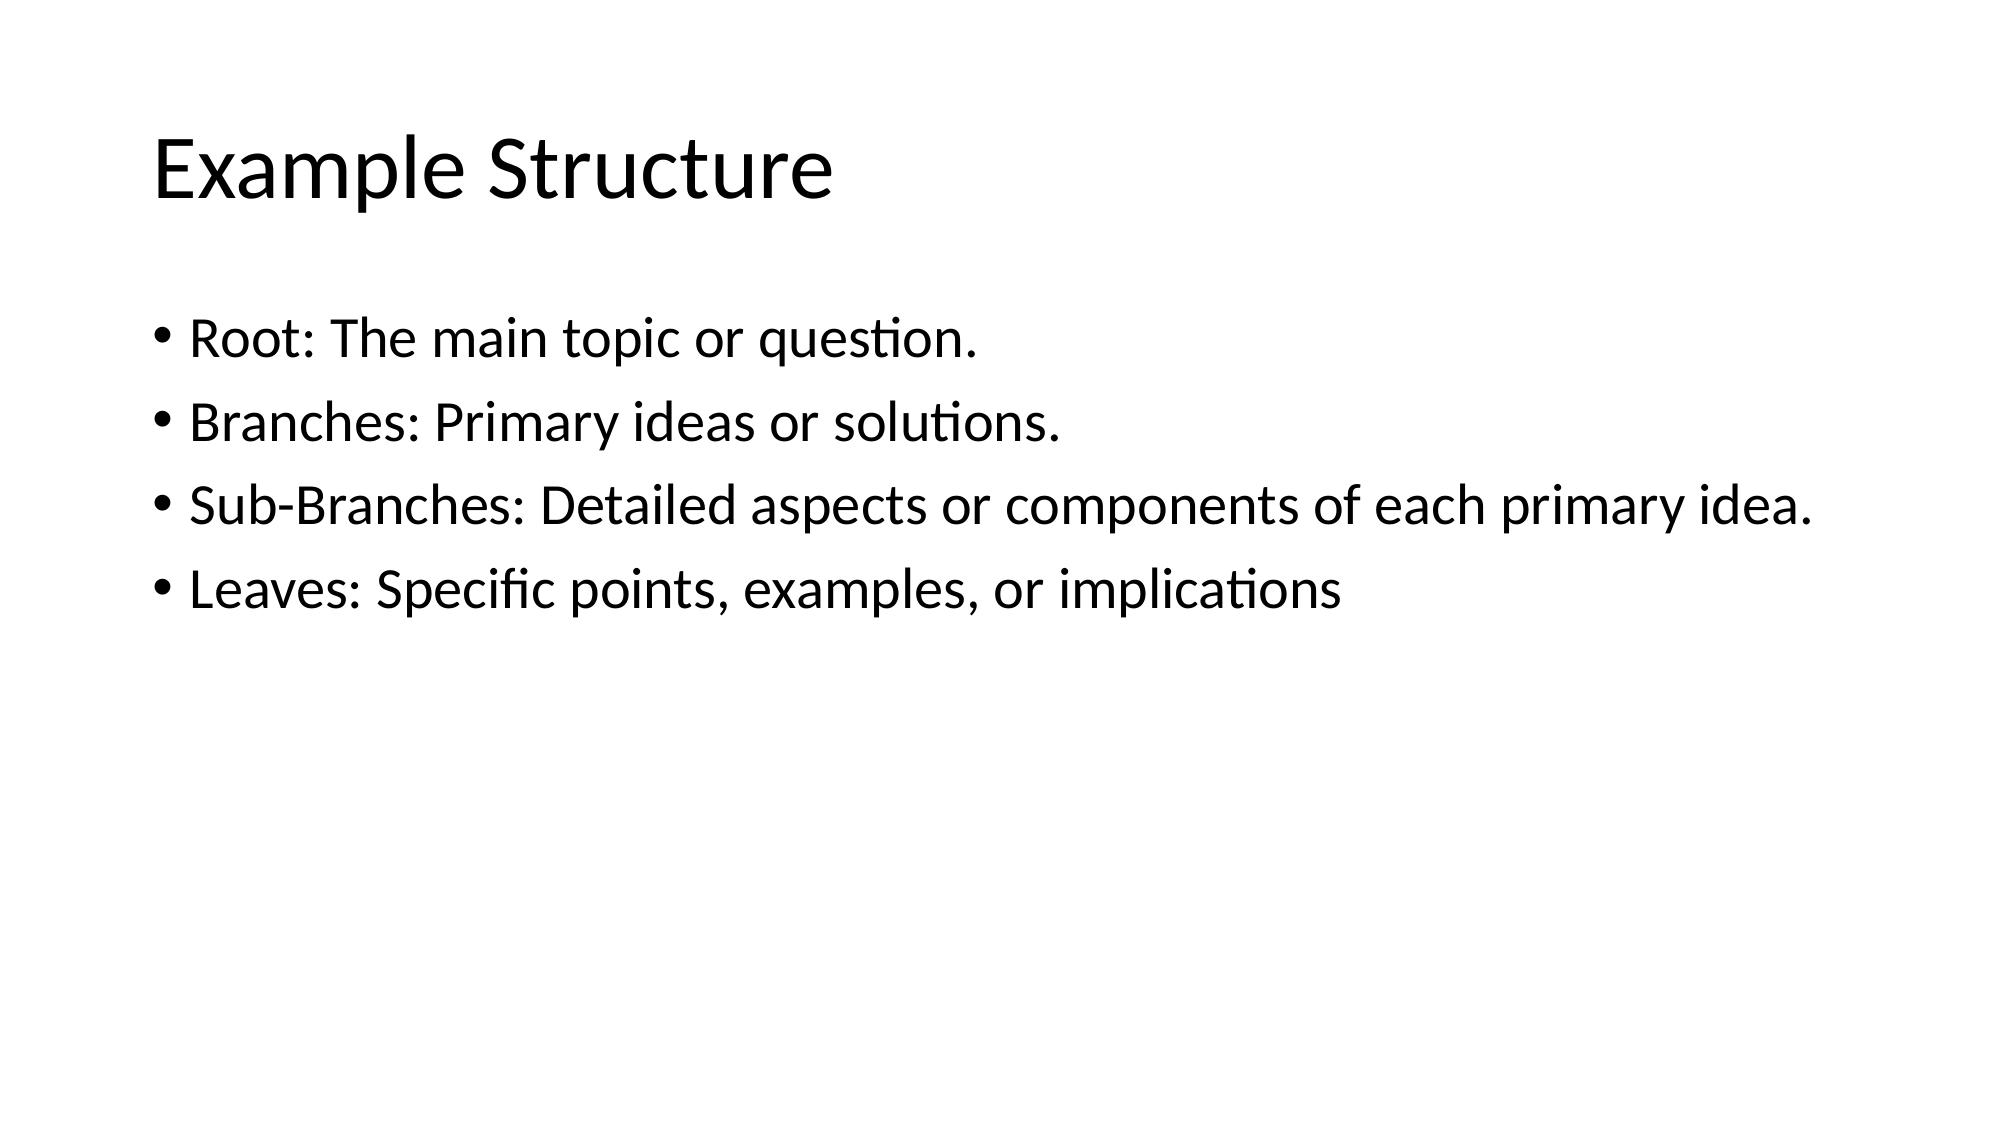

# Example Structure
Root: The main topic or question.
Branches: Primary ideas or solutions.
Sub-Branches: Detailed aspects or components of each primary idea.
Leaves: Specific points, examples, or implications